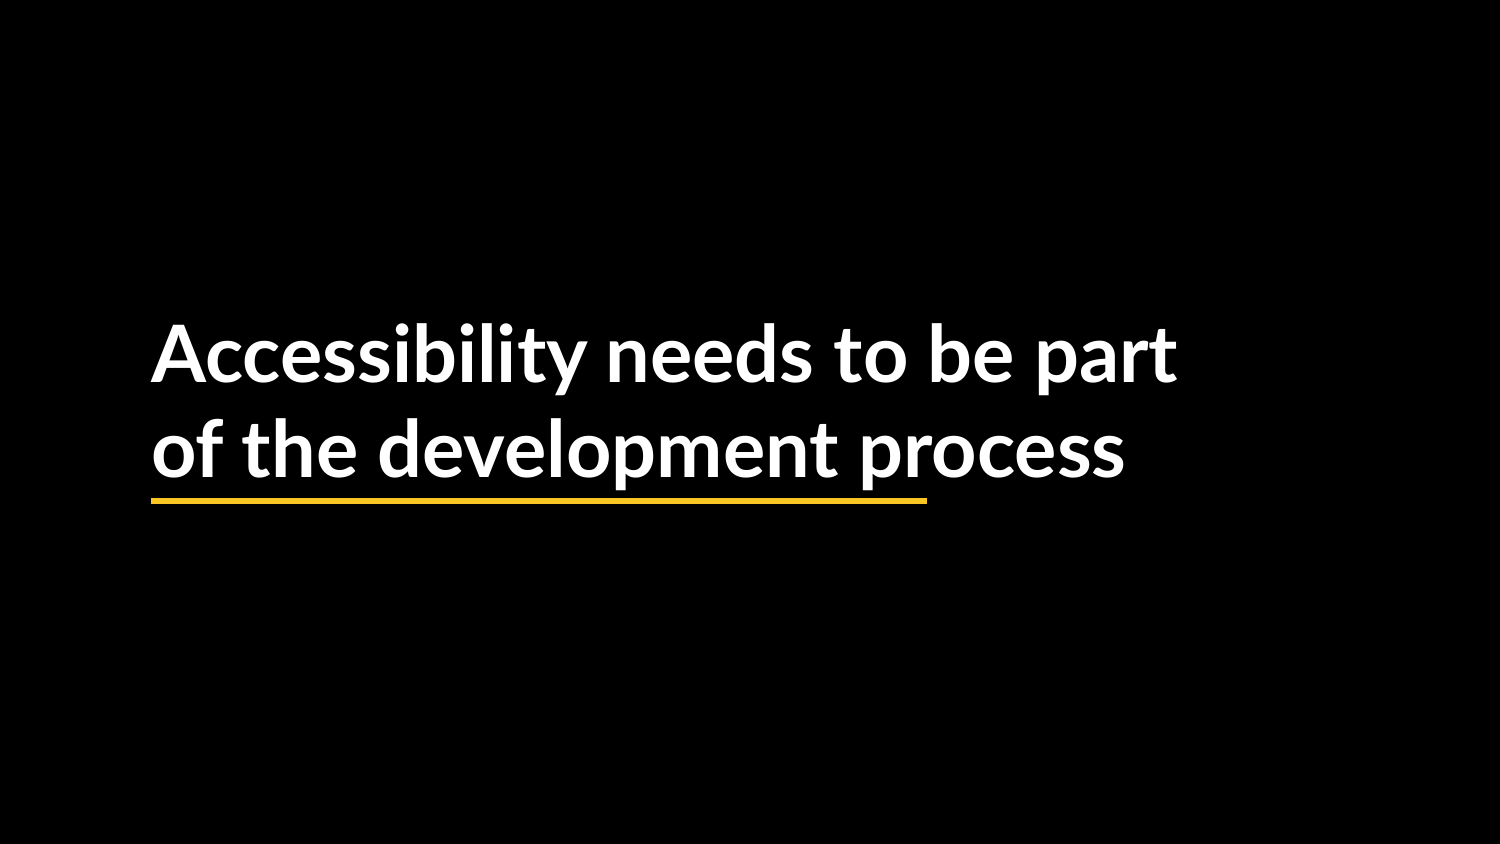

Accessibility needs to be part of the development process